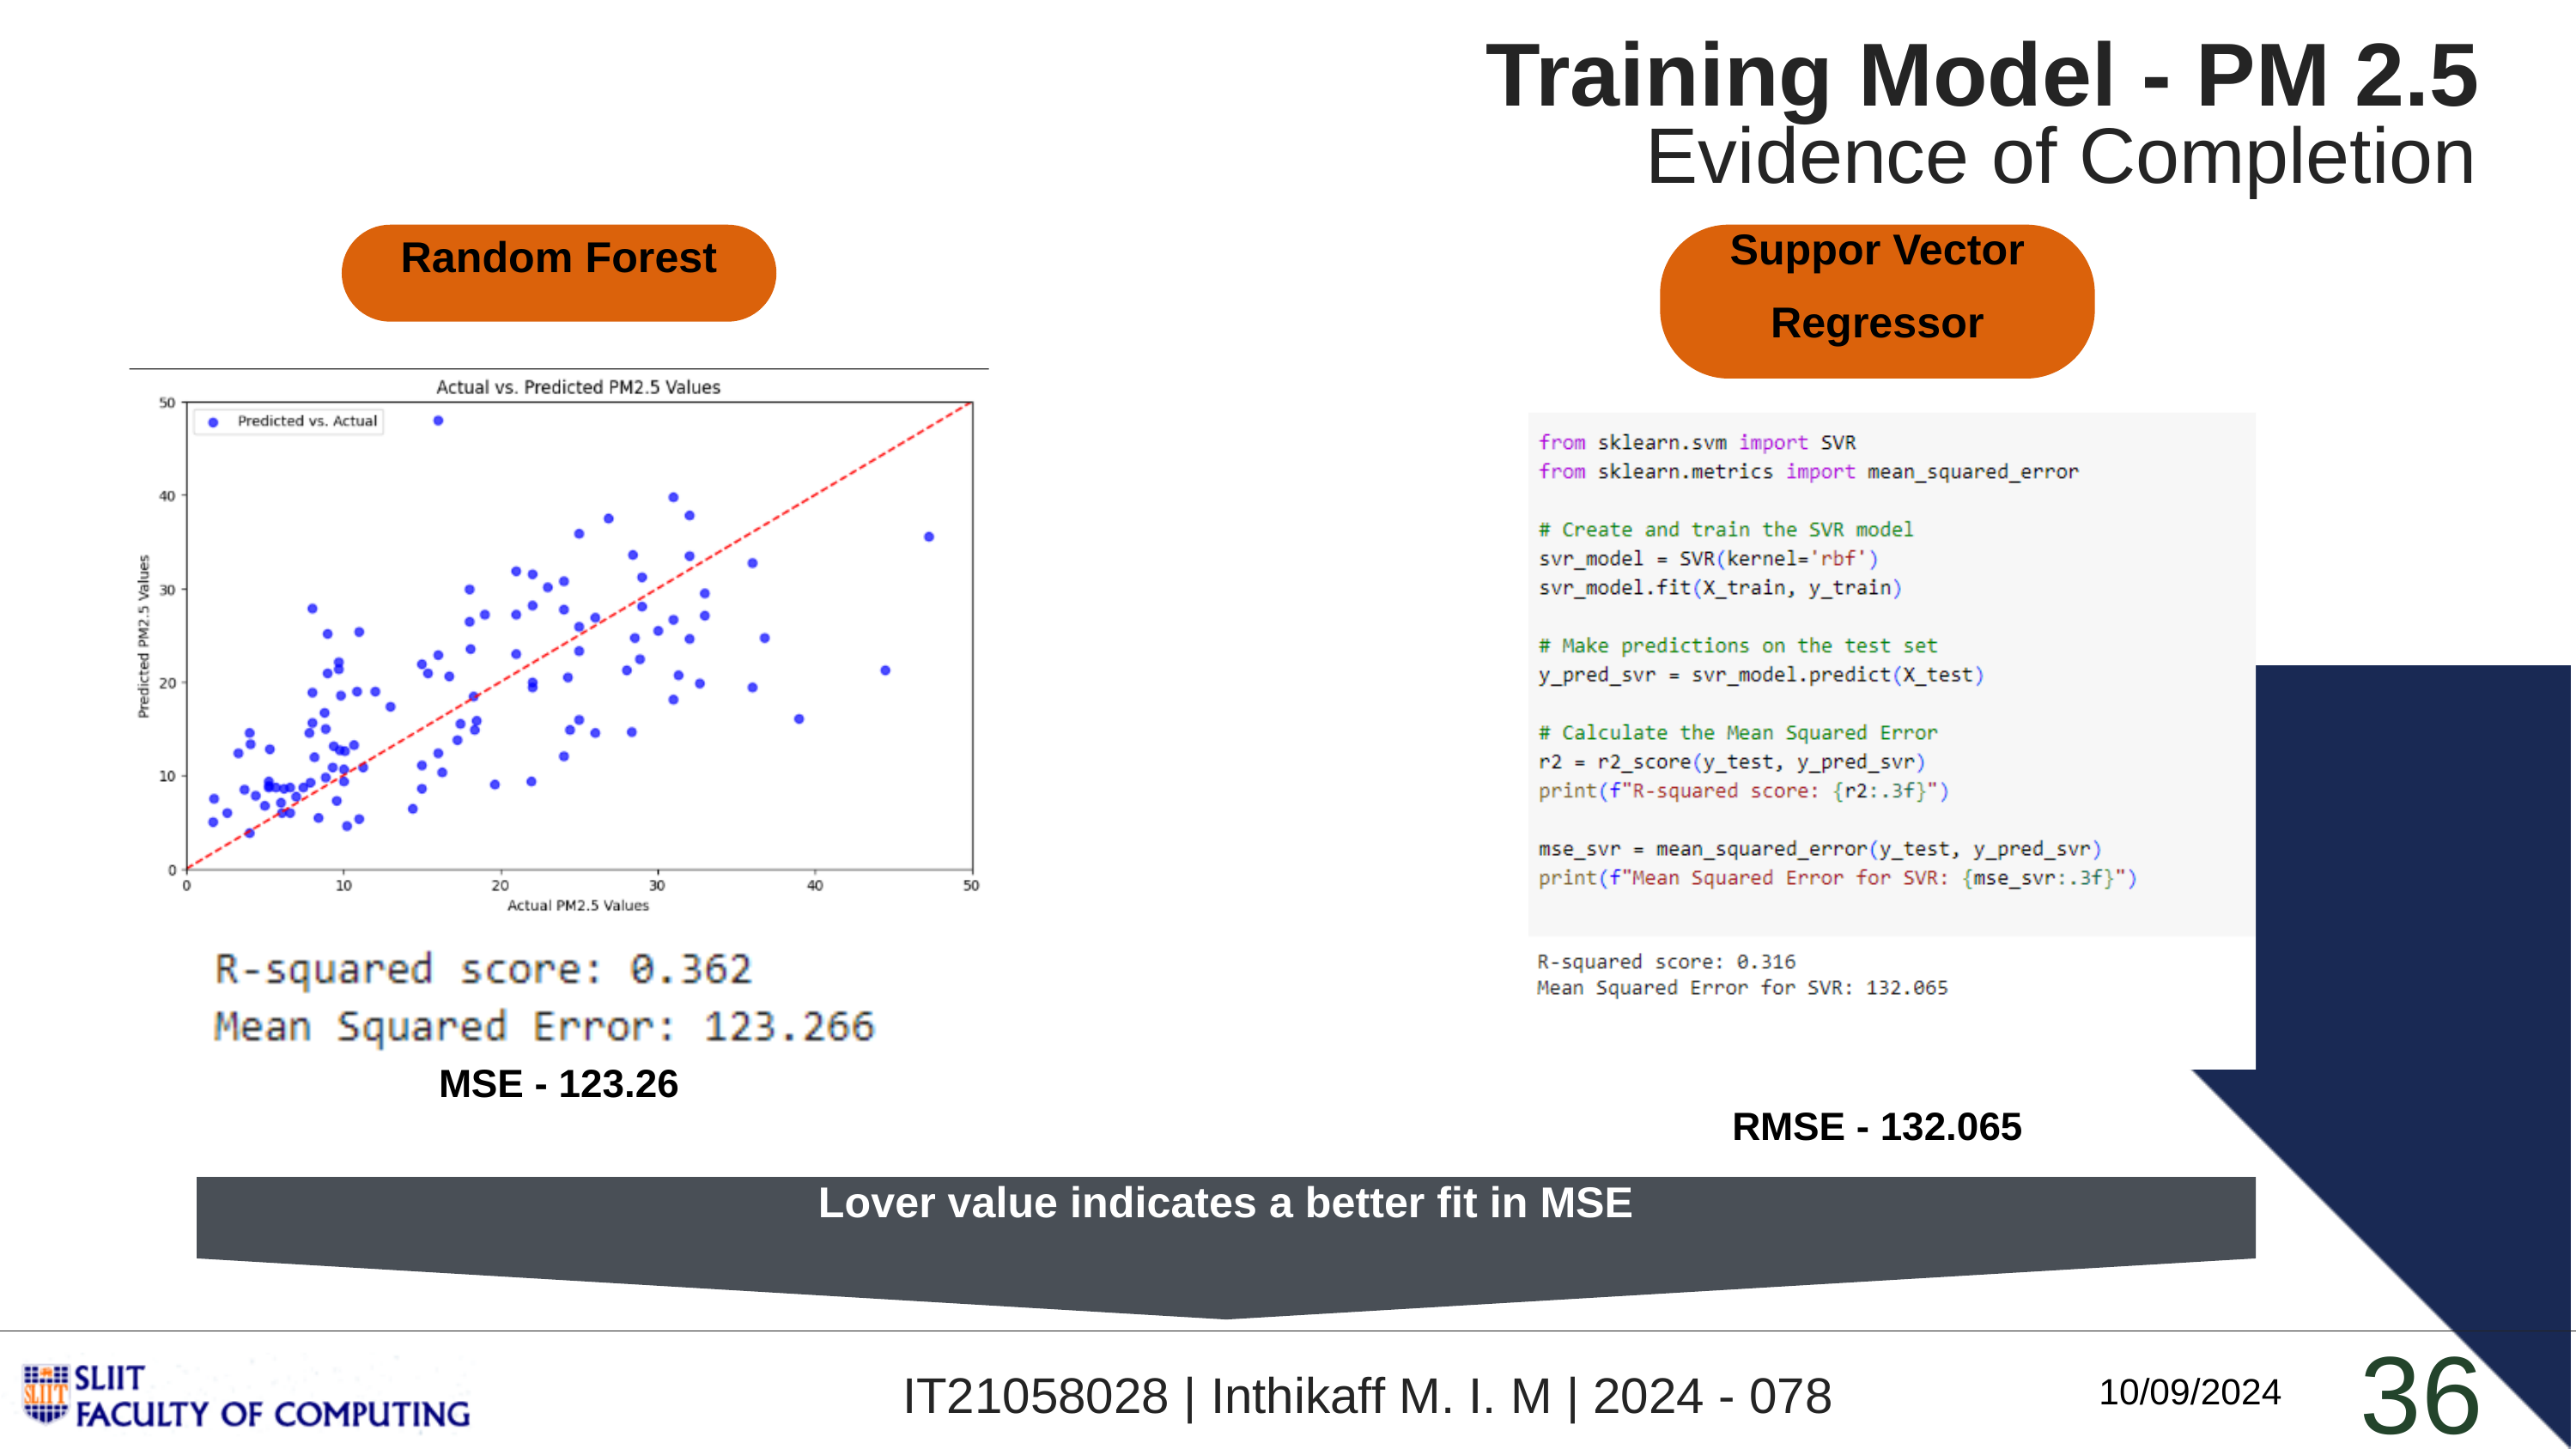

Training Model - PM 2.5
Evidence of Completion

Random Forest

Suppor Vector Regressor

MSE - 123.26
RMSE - 132.065

Lover value indicates a better fit in MSE
36

IT21058028 | Inthikaff M. I. M | 2024 - 078
10/09/2024